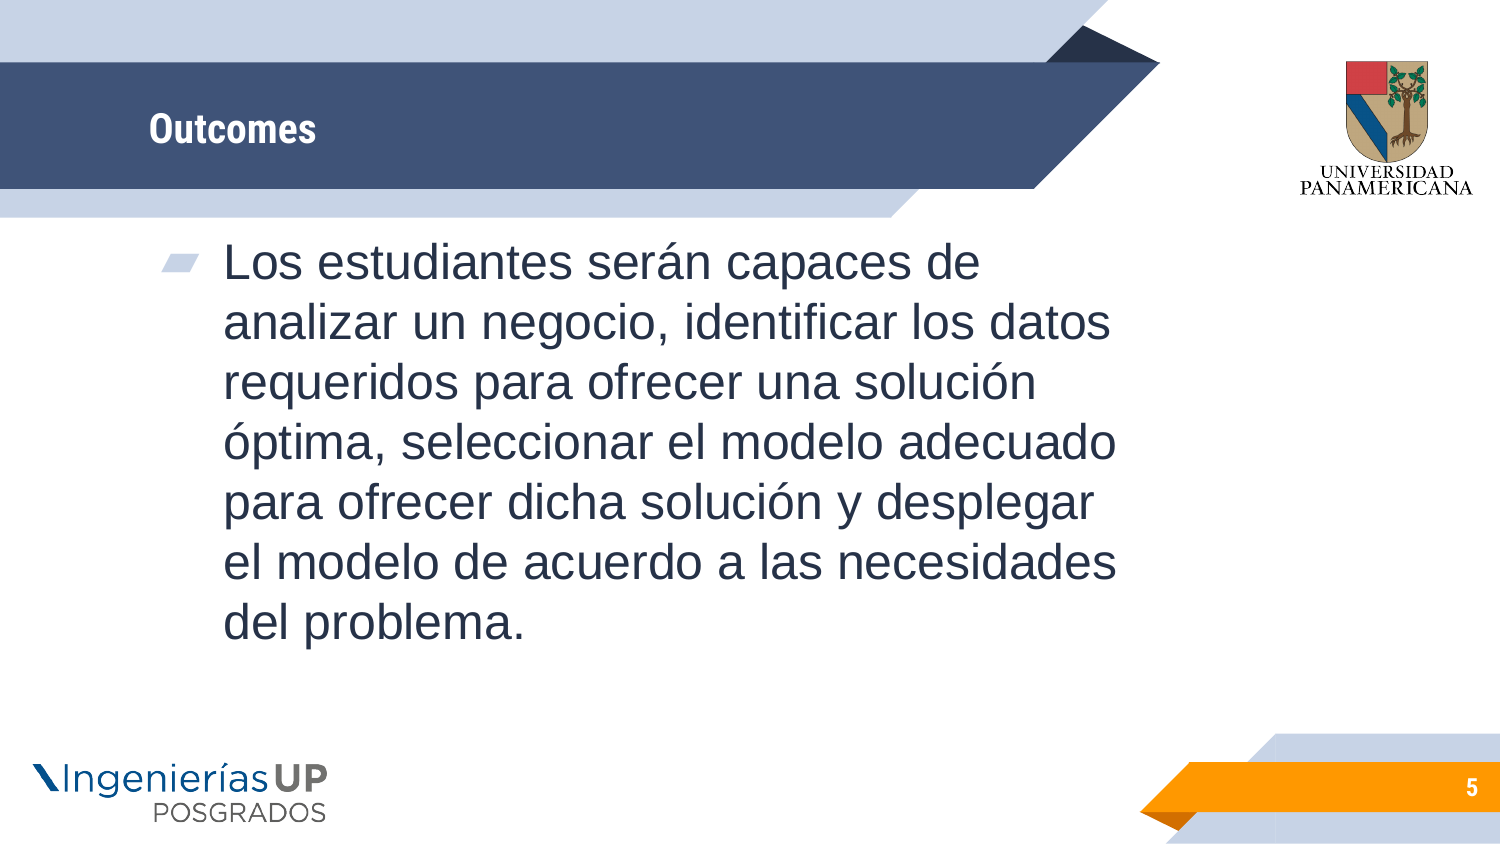

# Outcomes
Los estudiantes serán capaces de analizar un negocio, identificar los datos requeridos para ofrecer una solución óptima, seleccionar el modelo adecuado para ofrecer dicha solución y desplegar el modelo de acuerdo a las necesidades del problema.

5